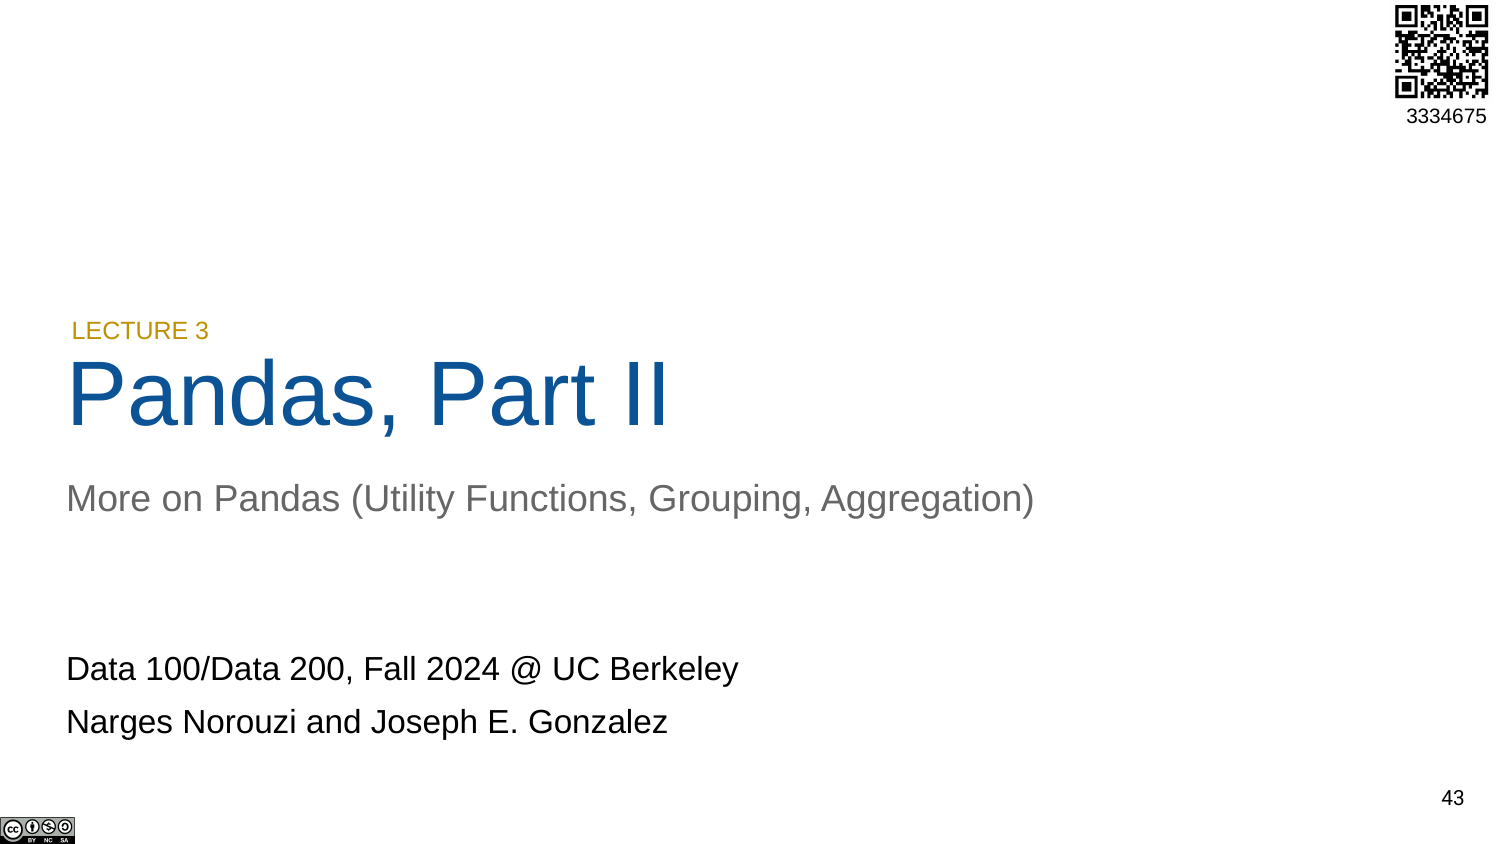

# Pandas, Part II
LECTURE 3
More on Pandas (Utility Functions, Grouping, Aggregation)
Data 100/Data 200, Fall 2024 @ UC Berkeley
Narges Norouzi and Joseph E. Gonzalez
43